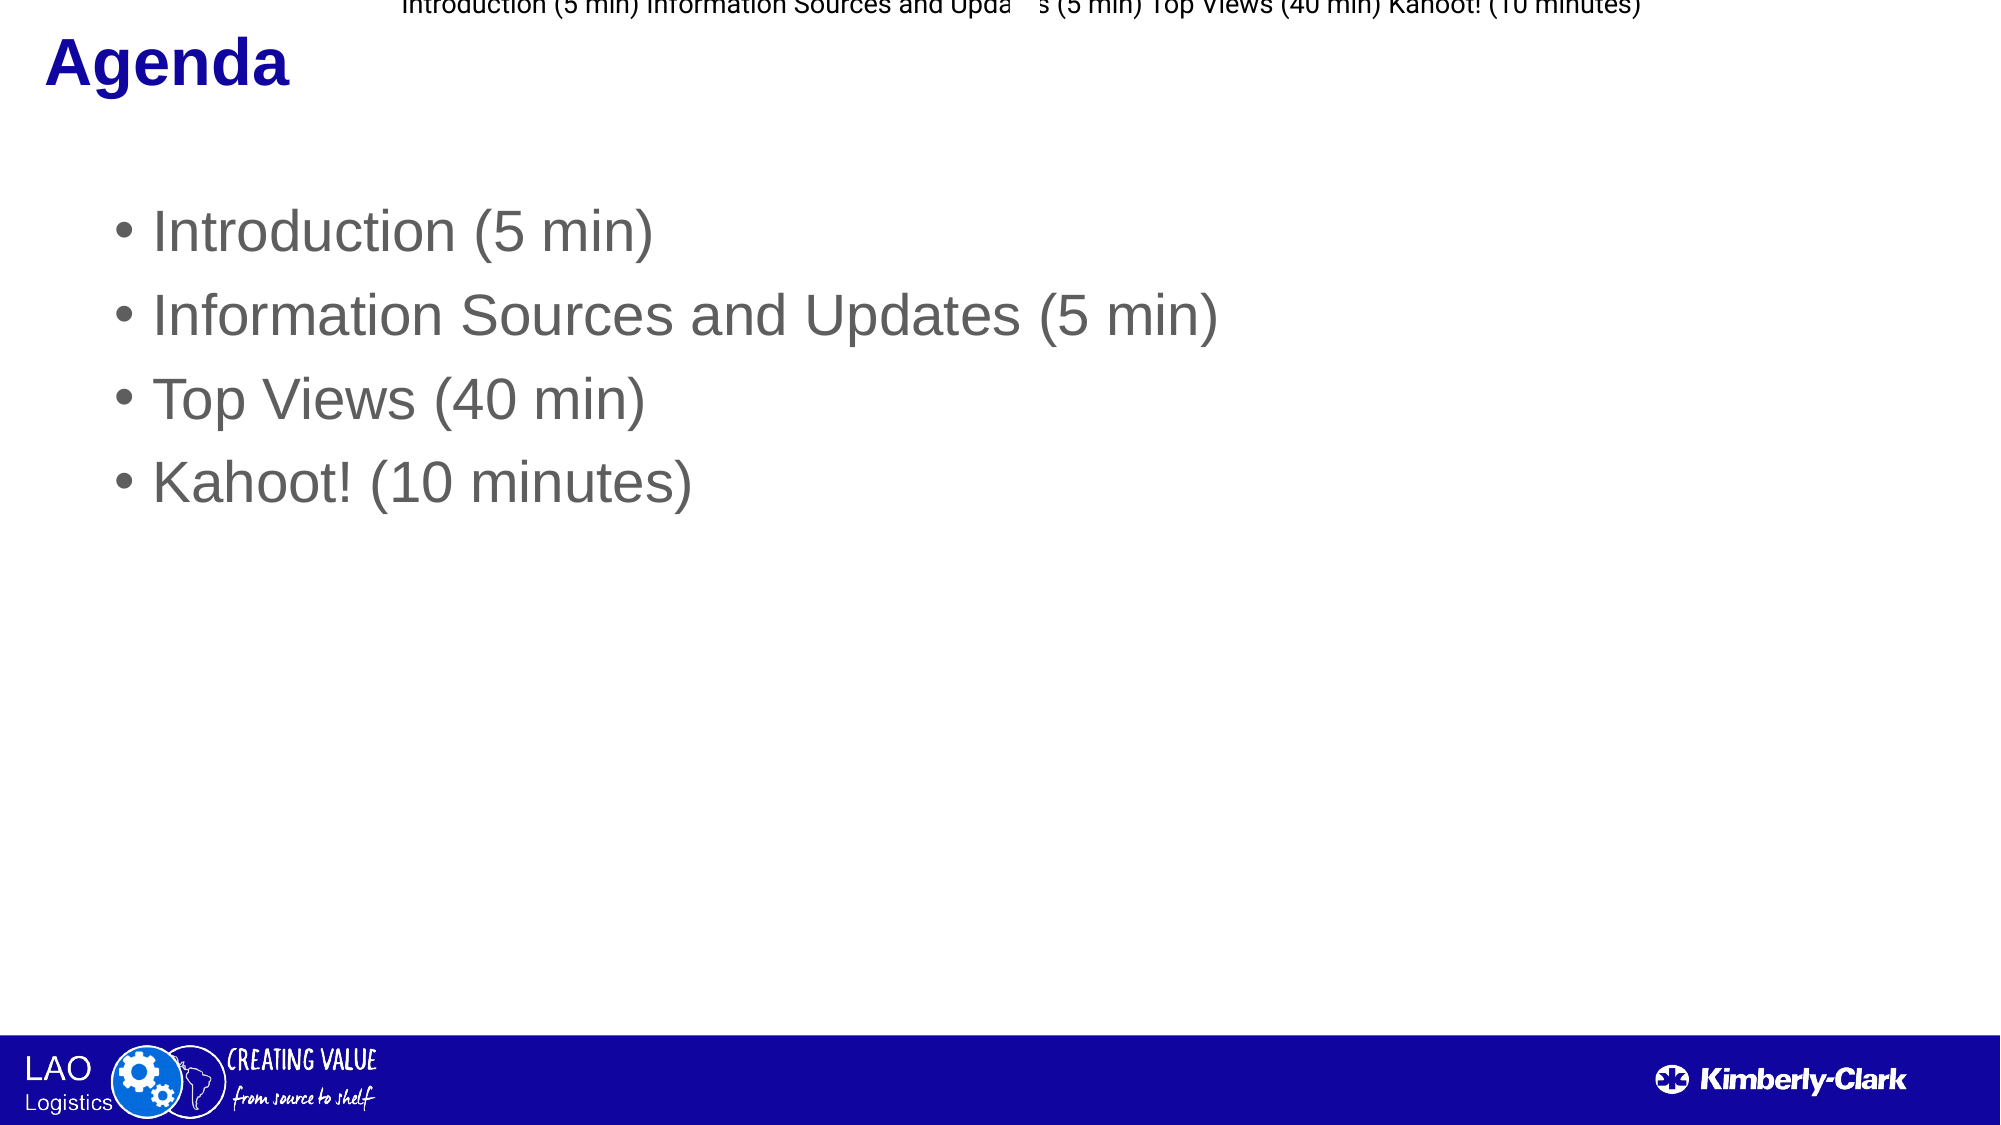

# Agenda
Introduction (5 min) Information Sources and Updates (5 min) Top Views (40 min) Kahoot! (10 minutes)

Introduction (5 min)
Information Sources and Updates (5 min)
Top Views (40 min)
Kahoot! (10 minutes)